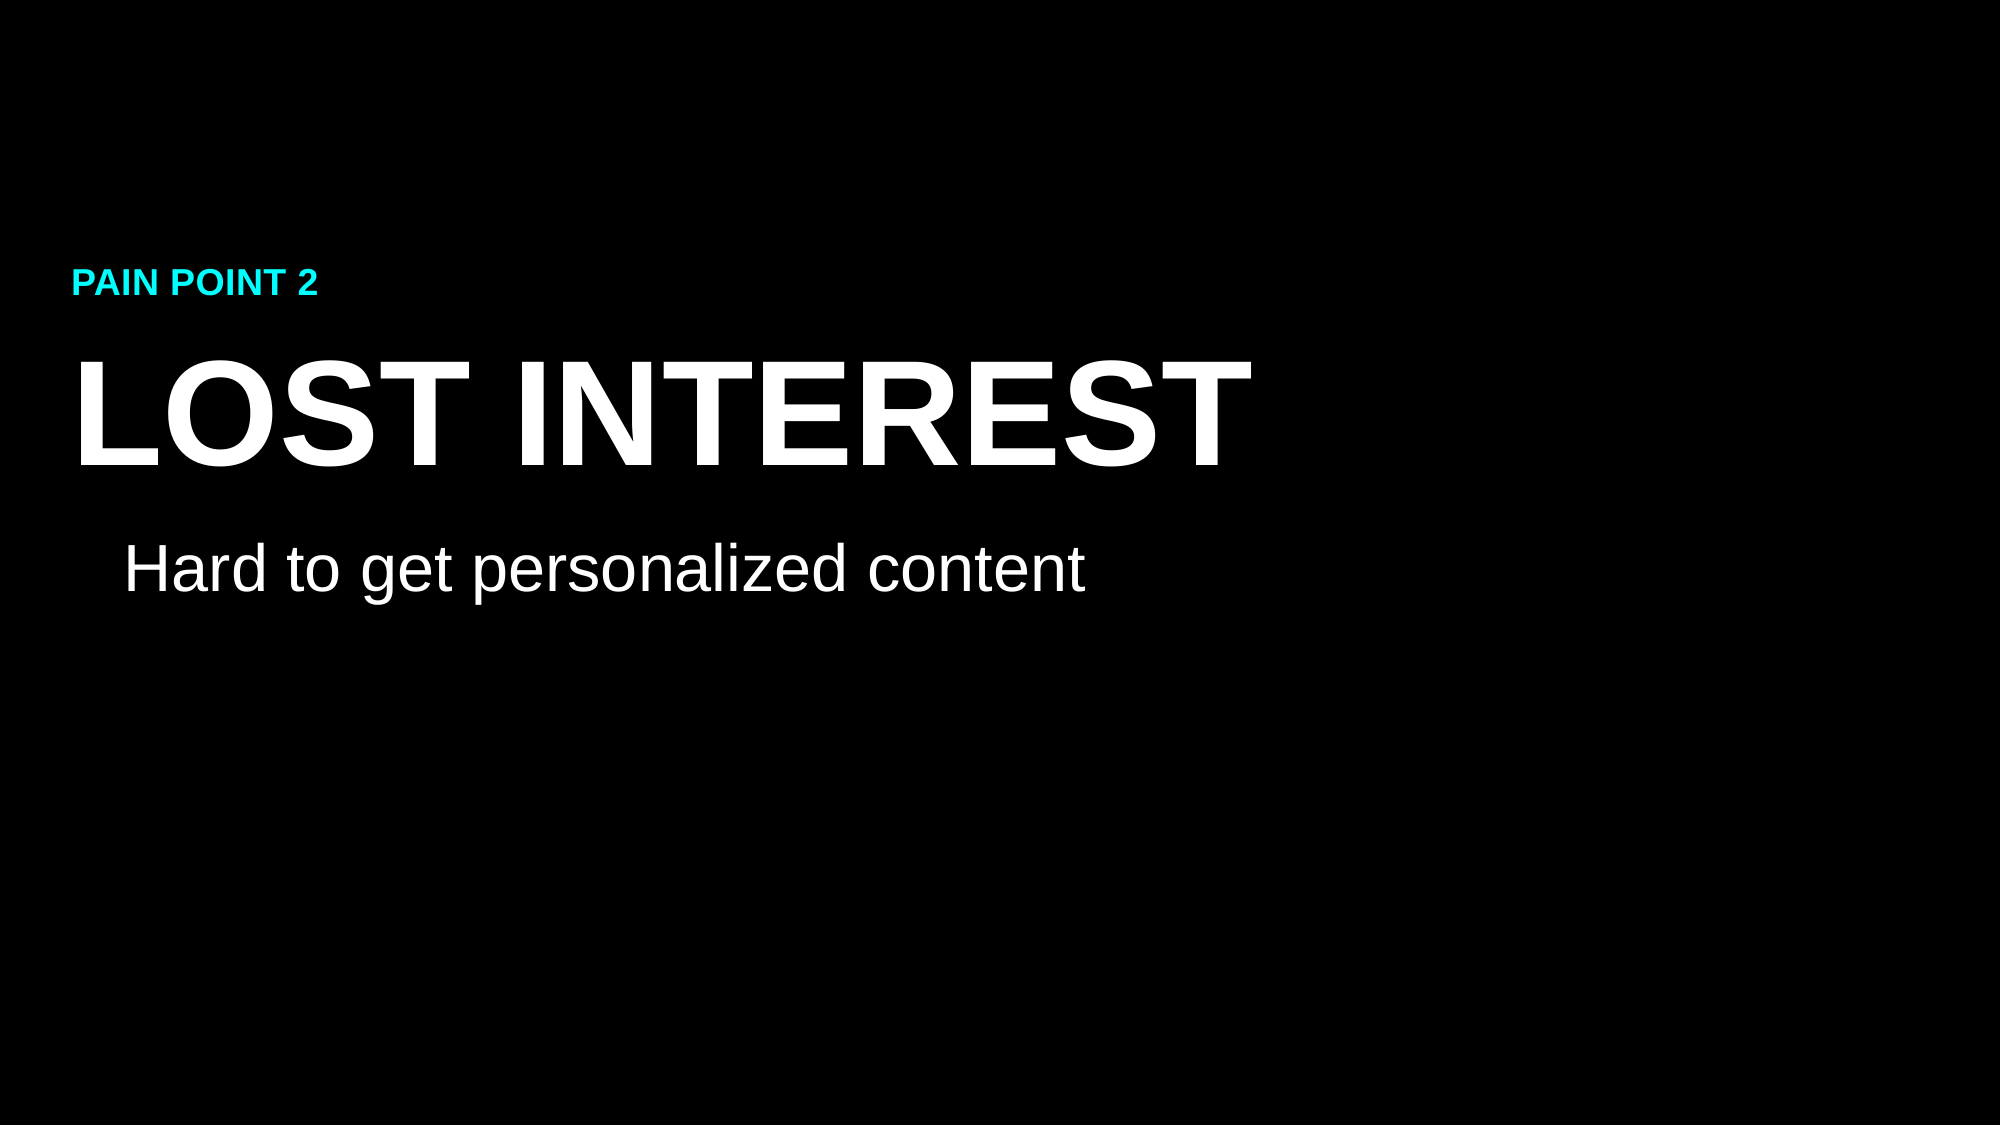

PAIN POINT 2
LOST INTEREST
Hard to get personalized content